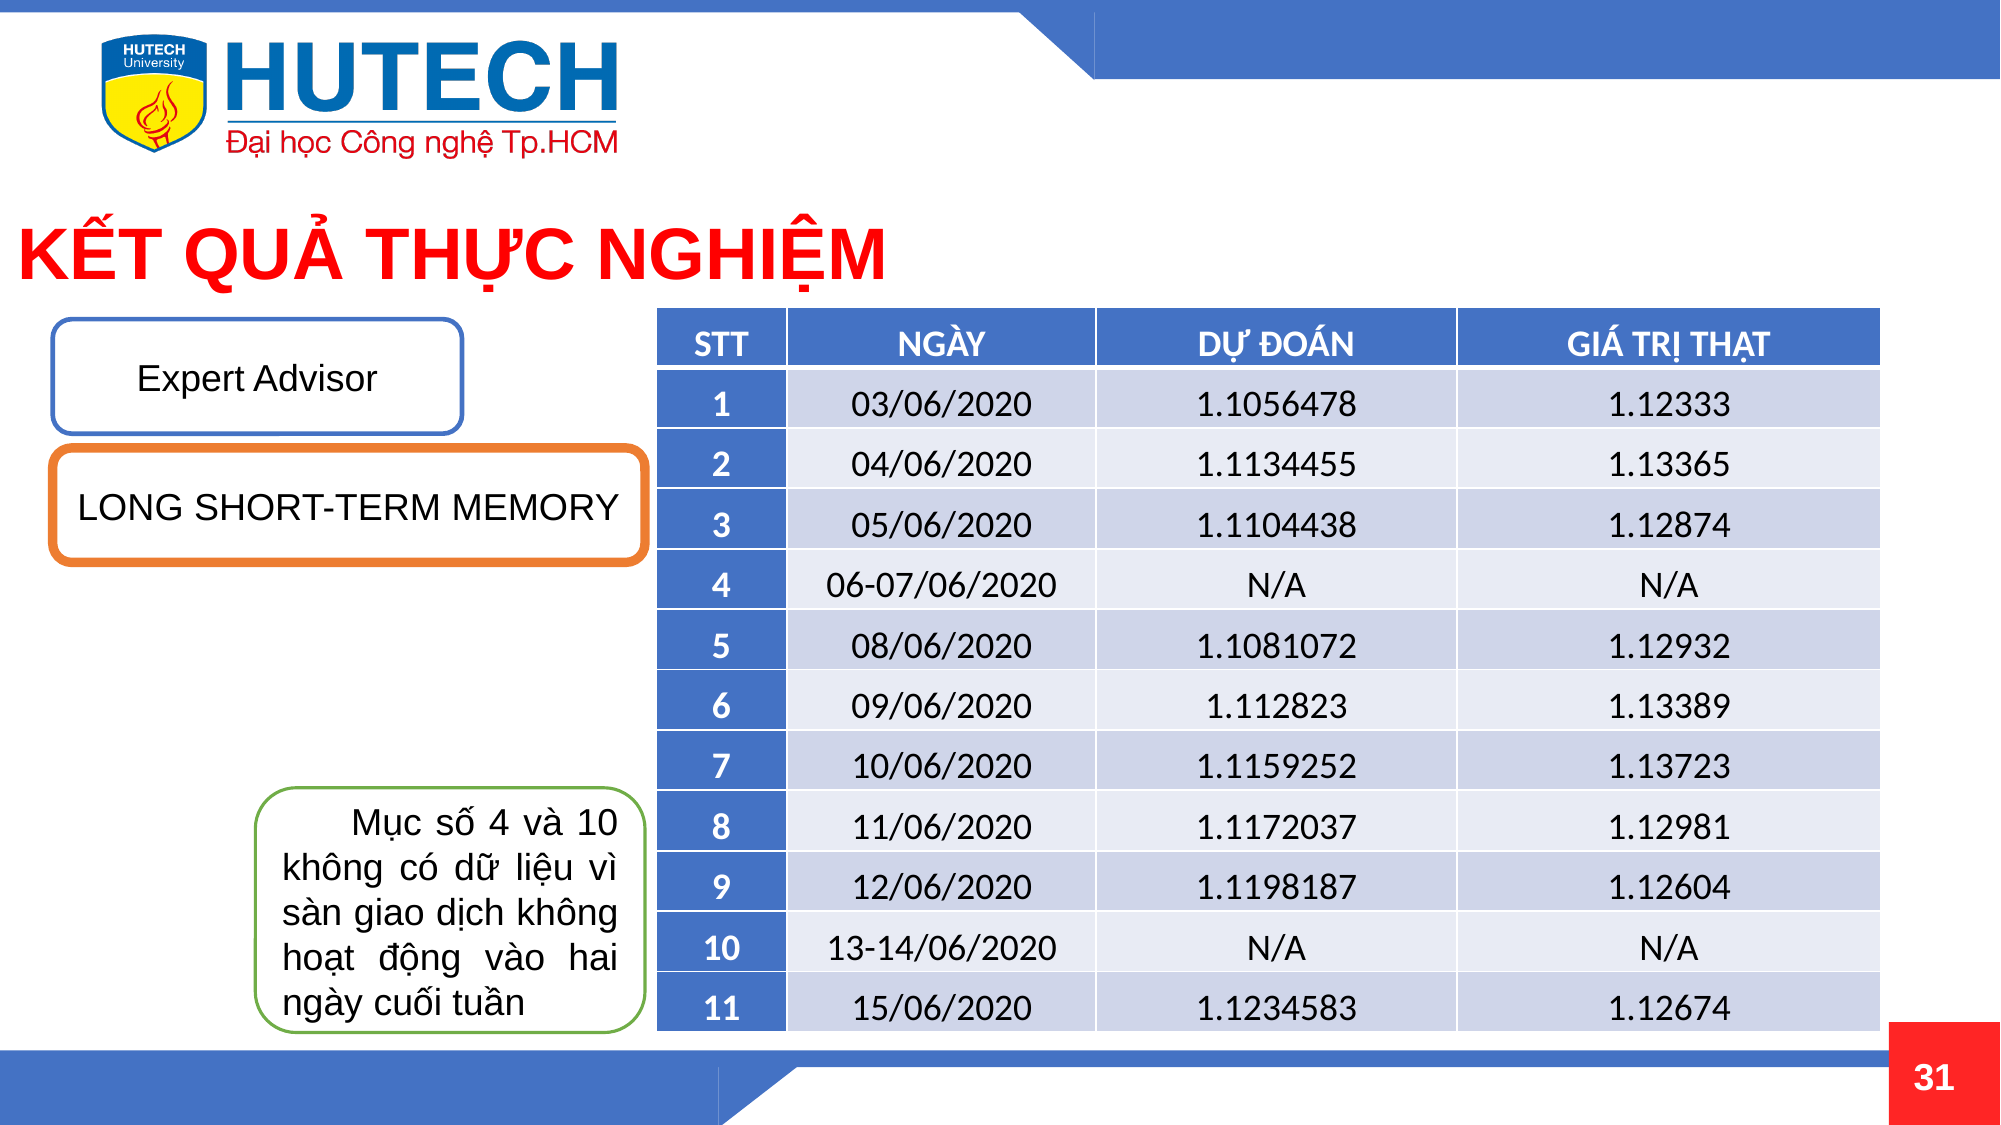

KẾT QUẢ THỰC NGHIỆM
| STT | NGÀY | DỰ ĐOÁN | GIÁ TRỊ THẬT |
| --- | --- | --- | --- |
| 1 | 03/06/2020 | 1.1056478 | 1.12333 |
| 2 | 04/06/2020 | 1.1134455 | 1.13365 |
| 3 | 05/06/2020 | 1.1104438 | 1.12874 |
| 4 | 06-07/06/2020 | N/A | N/A |
| 5 | 08/06/2020 | 1.1081072 | 1.12932 |
| 6 | 09/06/2020 | 1.112823 | 1.13389 |
| 7 | 10/06/2020 | 1.1159252 | 1.13723 |
| 8 | 11/06/2020 | 1.1172037 | 1.12981 |
| 9 | 12/06/2020 | 1.1198187 | 1.12604 |
| 10 | 13-14/06/2020 | N/A | N/A |
| 11 | 15/06/2020 | 1.1234583 | 1.12674 |
Expert Advisor
LONG SHORT-TERM MEMORY
     Mục số 4 và 10 không có dữ liệu vì sàn giao dịch không hoạt động vào hai ngày cuối tuần